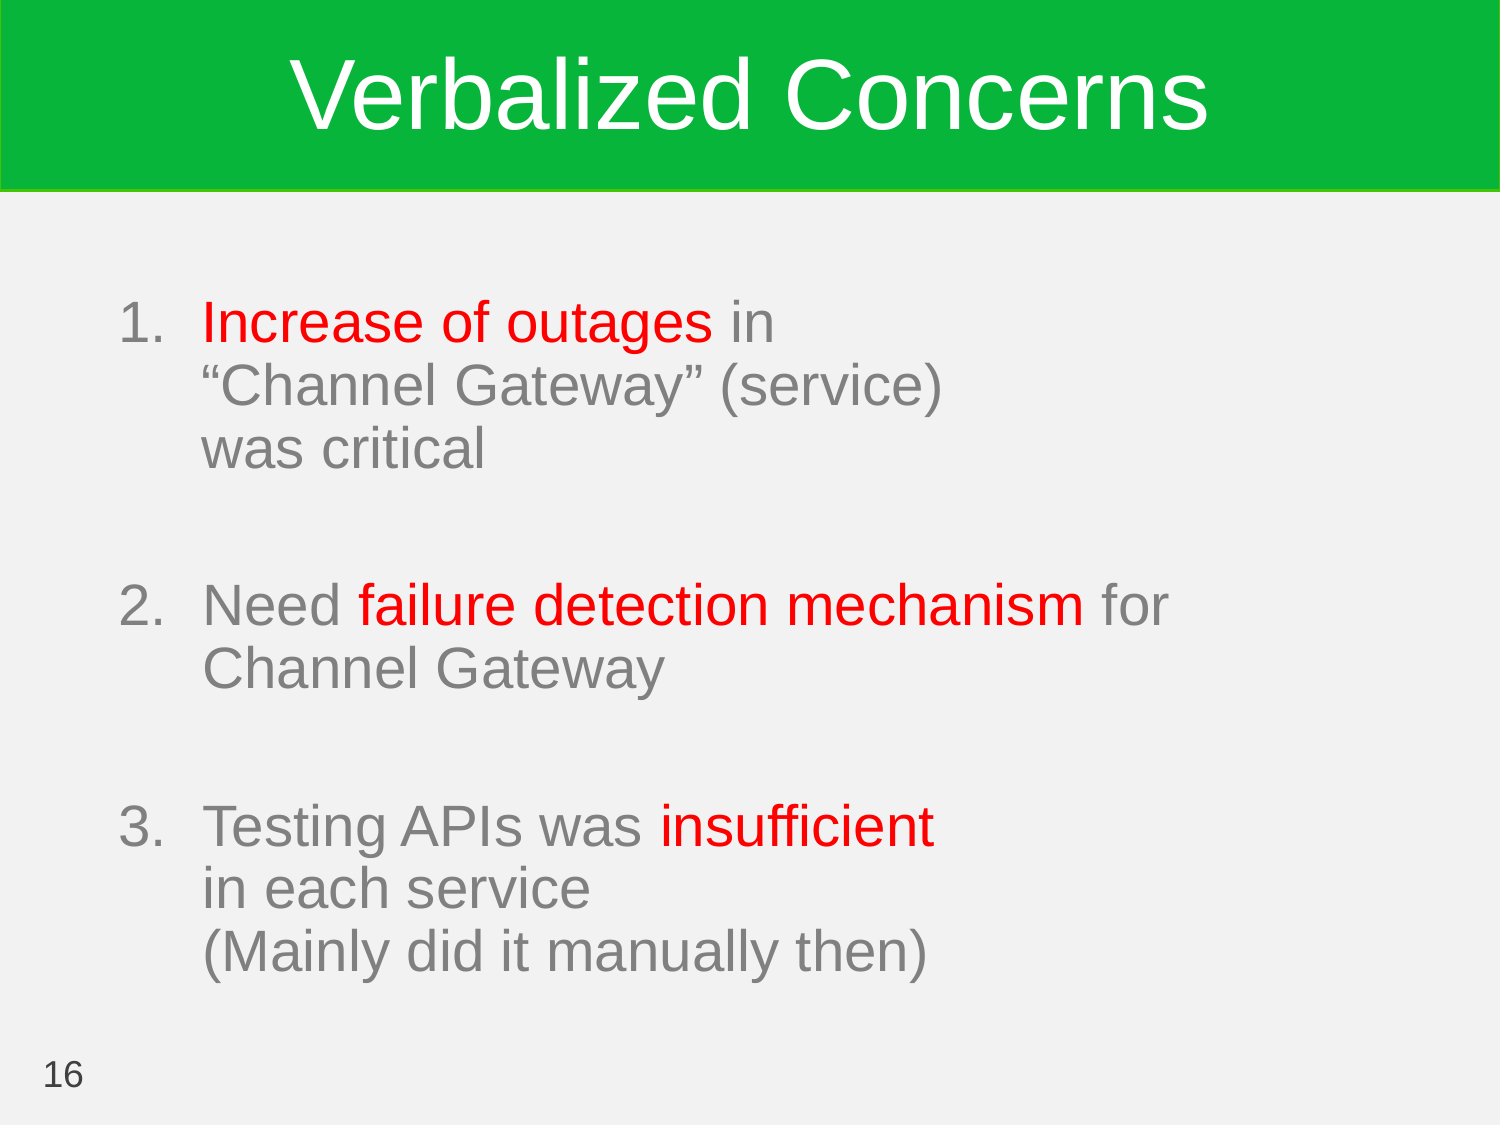

# Verbalized Concerns
 Increase of outages in
 “Channel Gateway” (service)
 was critical

Need failure detection mechanism for Channel Gateway

Testing APIs was insufficient
in each service
(Mainly did it manually then)
16